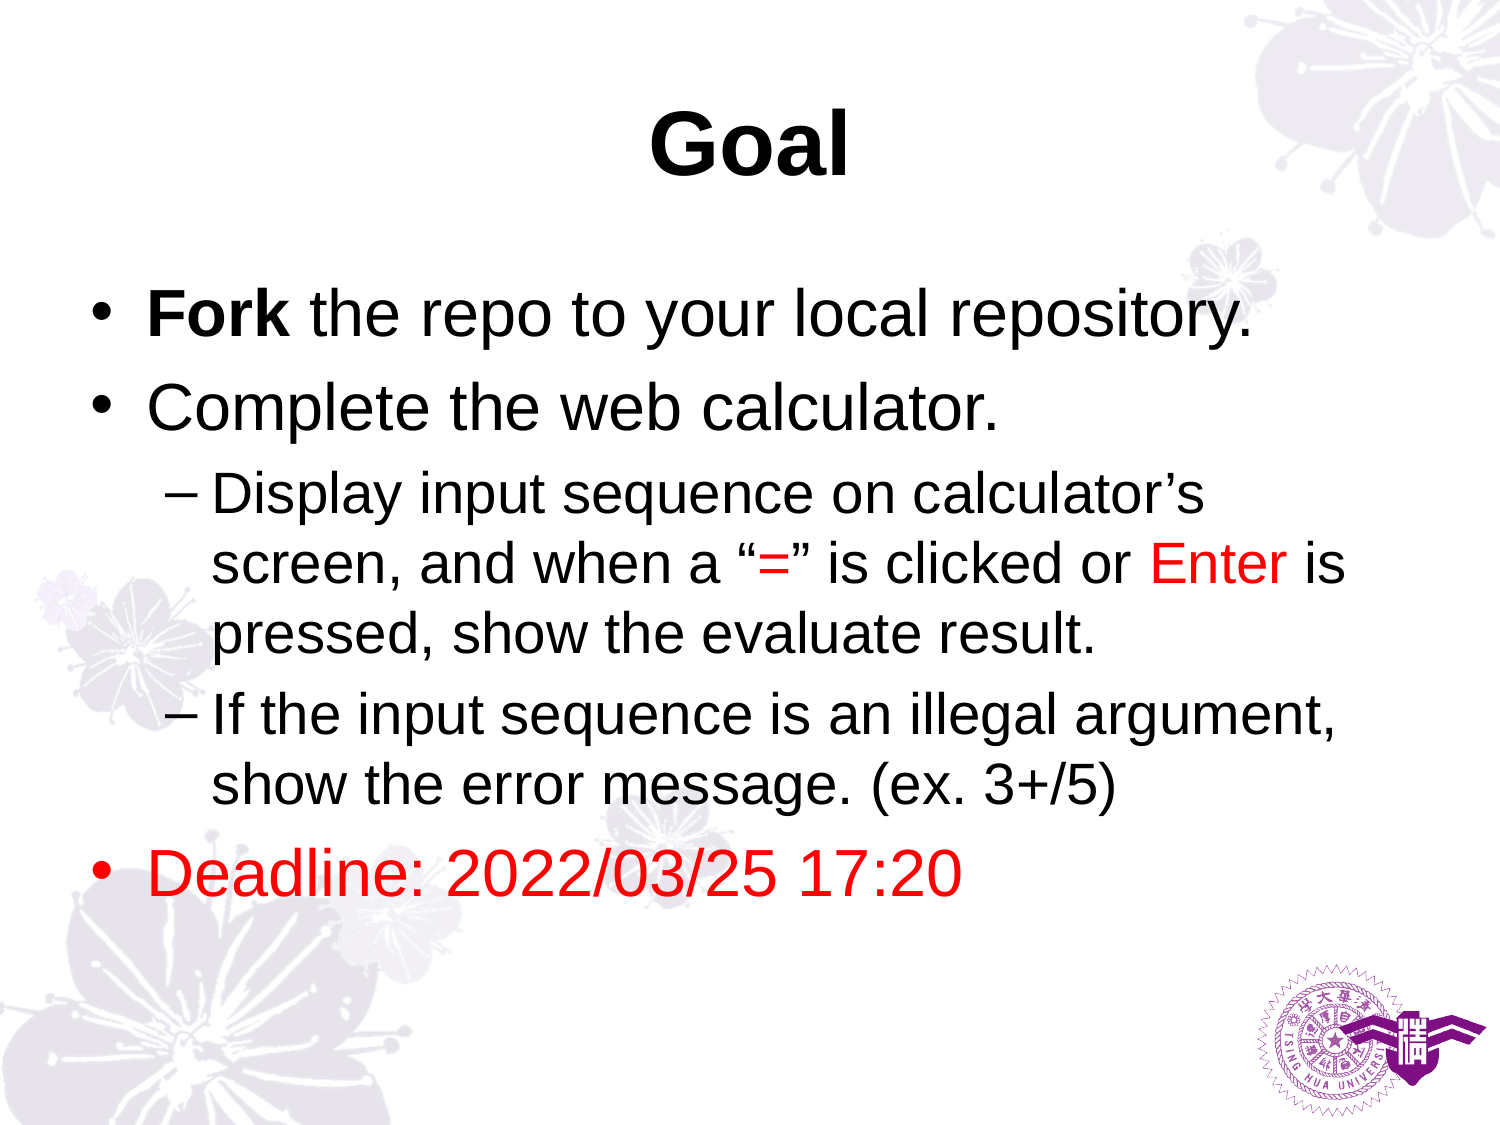

# Goal
Fork the repo to your local repository.
Complete the web calculator.
Display input sequence on calculator’s screen, and when a “=” is clicked or Enter is pressed, show the evaluate result.
If the input sequence is an illegal argument, show the error message. (ex. 3+/5)
Deadline: 2022/03/25 17:20